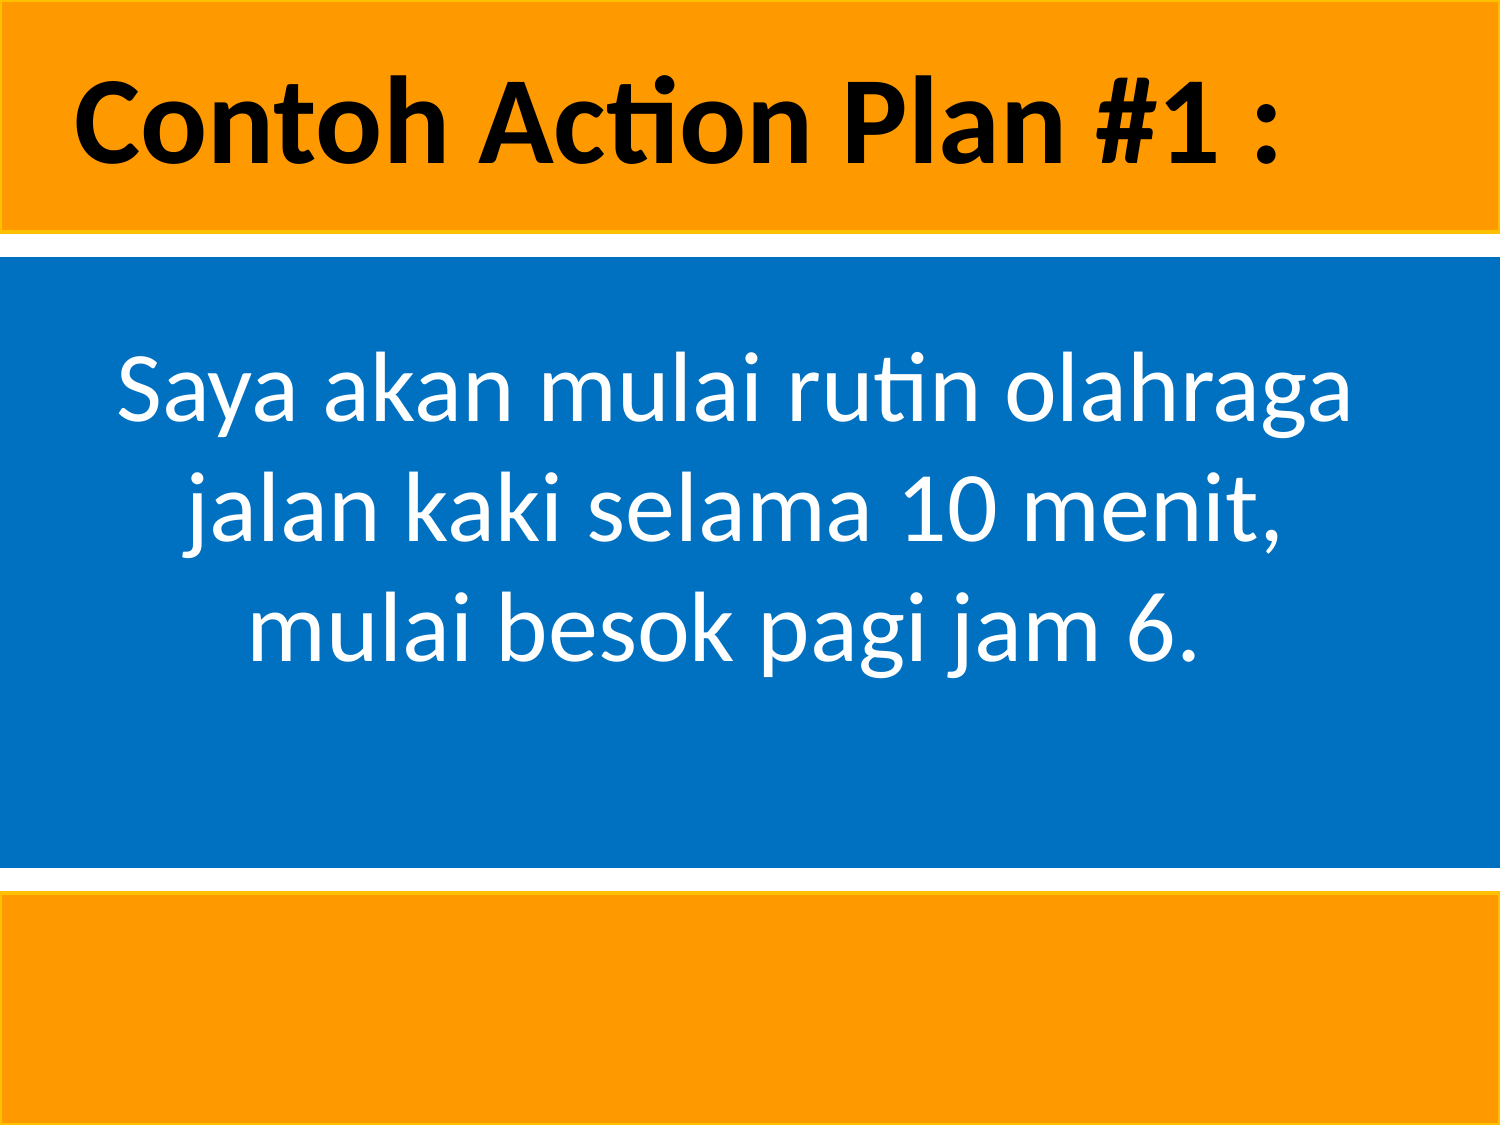

Contoh Action Plan #1 :

Saya akan mulai rutin olahraga jalan kaki selama 10 menit, mulai besok pagi jam 6.